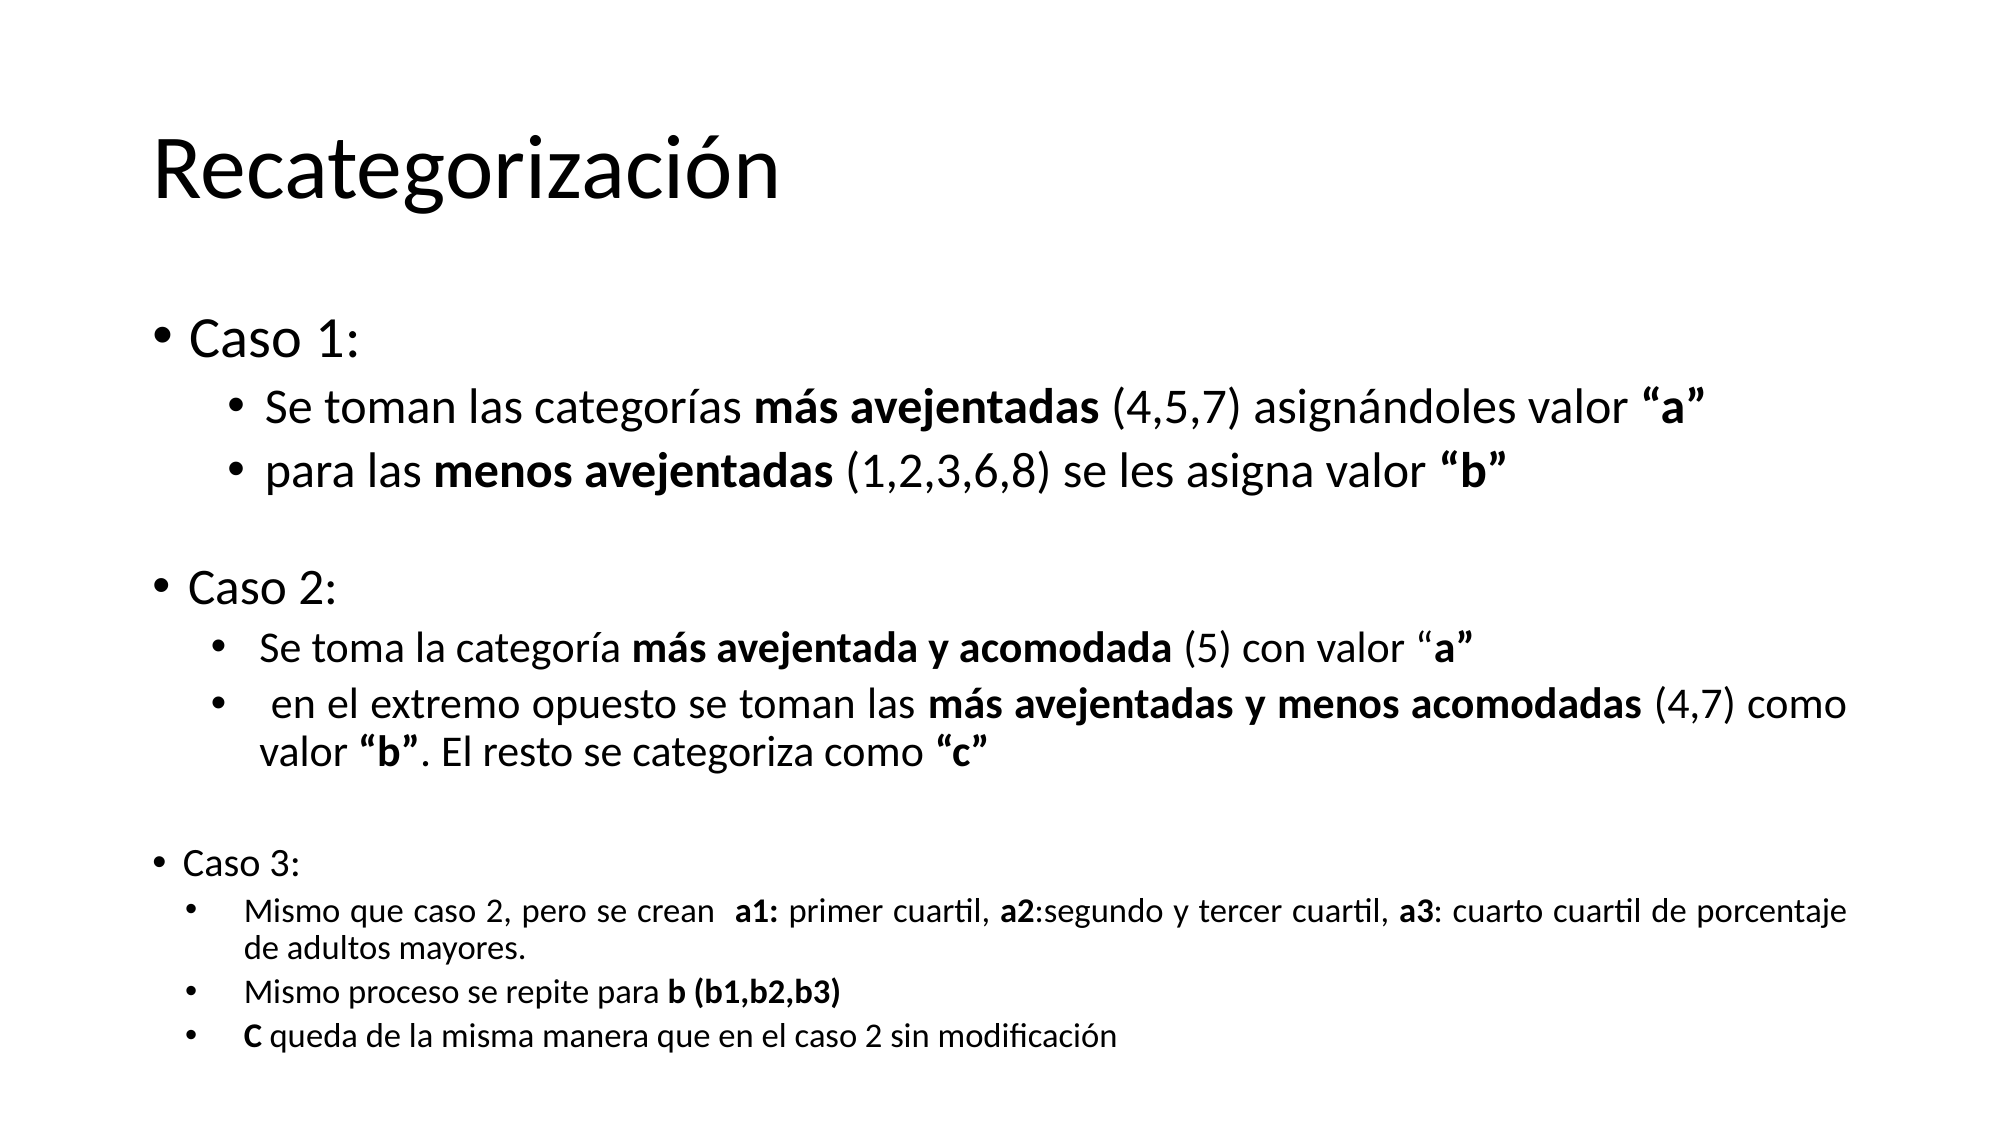

# Recategorización
Caso 1:
Se toman las categorías más avejentadas (4,5,7) asignándoles valor “a”
para las menos avejentadas (1,2,3,6,8) se les asigna valor “b”

Caso 2:
Se toma la categoría más avejentada y acomodada (5) con valor “a”
 en el extremo opuesto se toman las más avejentadas y menos acomodadas (4,7) como valor “b”. El resto se categoriza como “c”
Caso 3:
Mismo que caso 2, pero se crean  a1: primer cuartil, a2:segundo y tercer cuartil, a3: cuarto cuartil de porcentaje de adultos mayores.
Mismo proceso se repite para b (b1,b2,b3)
C queda de la misma manera que en el caso 2 sin modificación